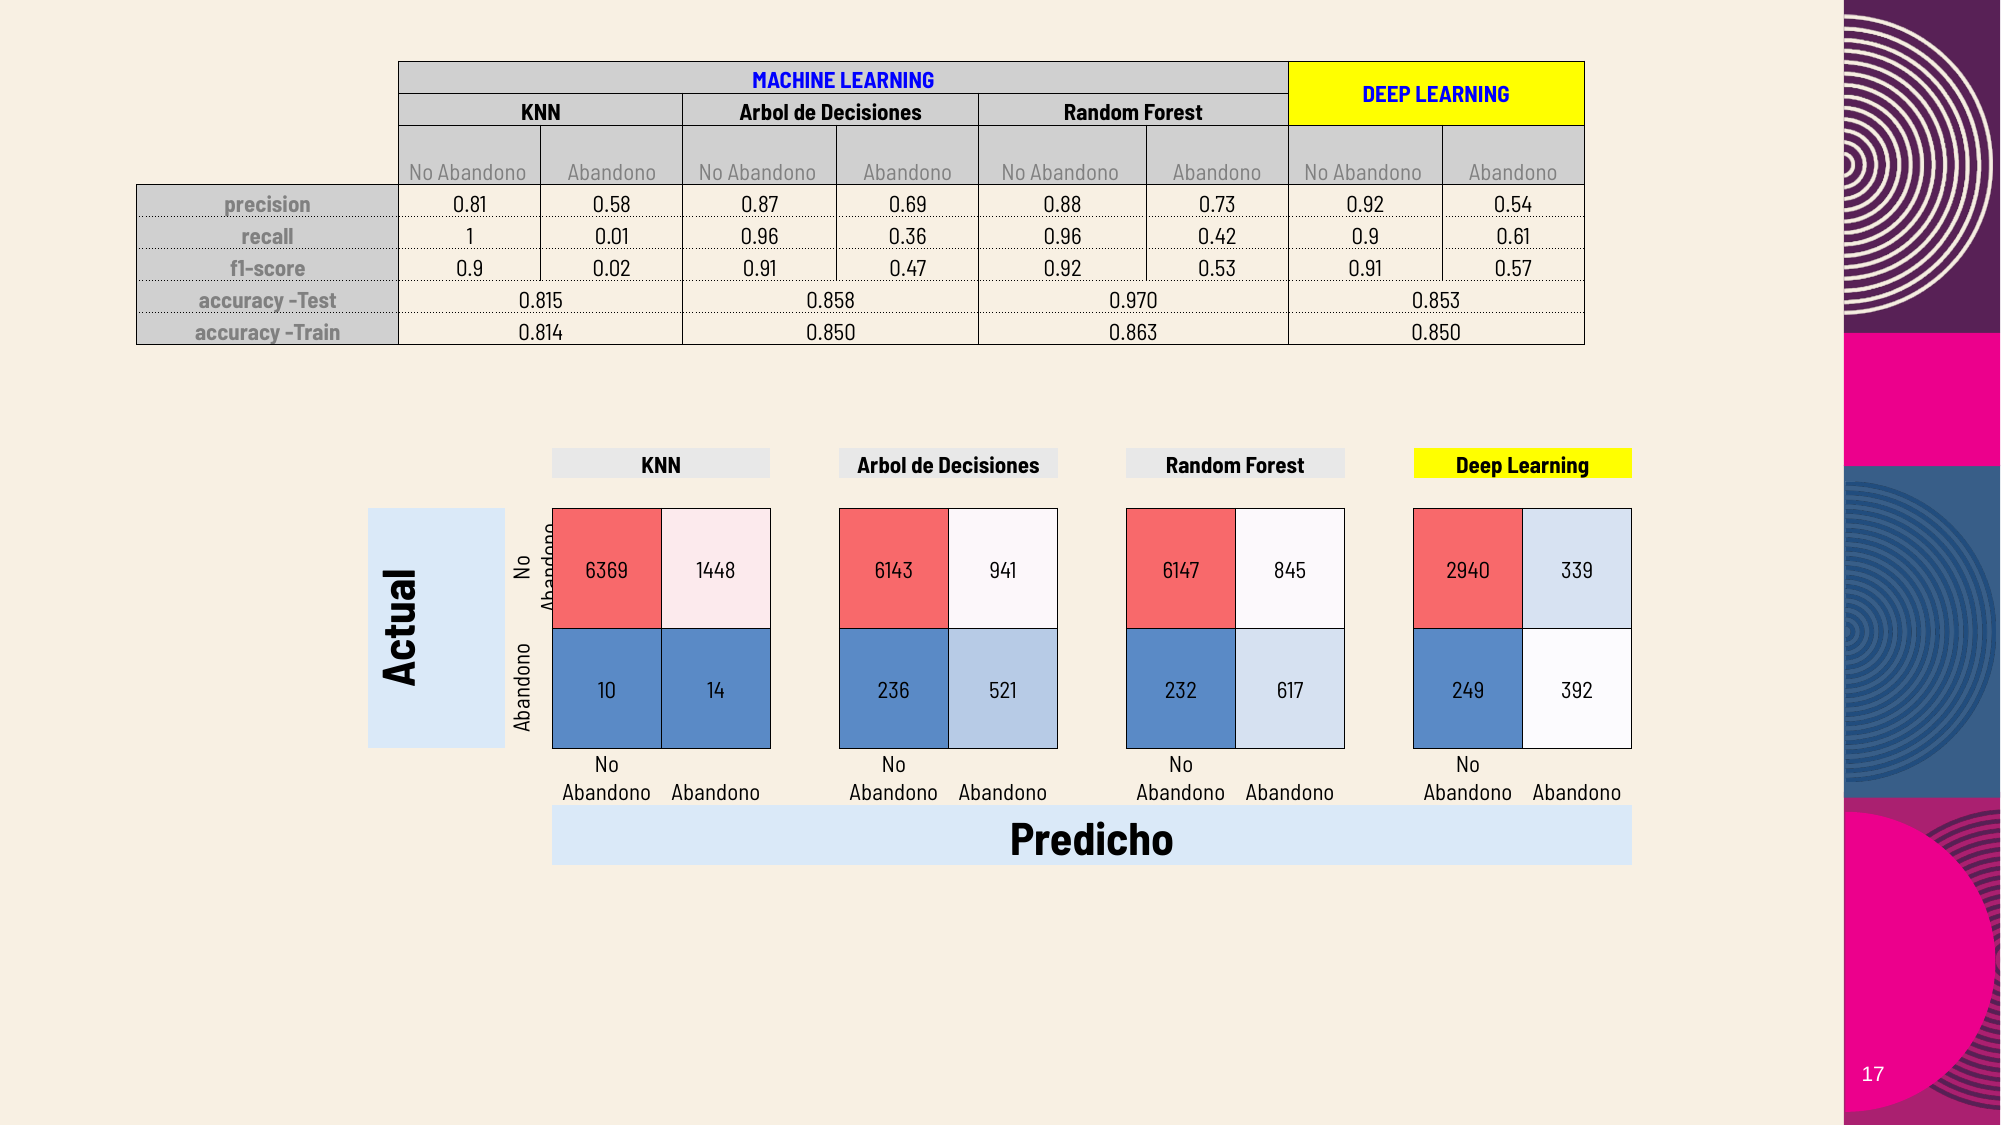

|  | MACHINE LEARNING |  |  |  |  |  | DEEP LEARNING |  |
| --- | --- | --- | --- | --- | --- | --- | --- | --- |
|  | KNN |  | Arbol de Decisiones |  | Random Forest |  |  |  |
|  | No Abandono | Abandono | No Abandono | Abandono | No Abandono | Abandono | No Abandono | Abandono |
| precision | 0.81 | 0.58 | 0.87 | 0.69 | 0.88 | 0.73 | 0.92 | 0.54 |
| recall | 1 | 0.01 | 0.96 | 0.36 | 0.96 | 0.42 | 0.9 | 0.61 |
| f1-score | 0.9 | 0.02 | 0.91 | 0.47 | 0.92 | 0.53 | 0.91 | 0.57 |
| accuracy -Test | 0.815 |  | 0.858 |  | 0.970 |  | 0.853 |  |
| accuracy -Train | 0.814 |  | 0.850 |  | 0.863 |  | 0.850 |  |
|  |  | KNN |  |  |  |  | Arbol de Decisiones |  |  |  |  | Random Forest |  |  |  |  | Deep Learning |  |  |  |
| --- | --- | --- | --- | --- | --- | --- | --- | --- | --- | --- | --- | --- | --- | --- | --- | --- | --- | --- | --- | --- |
|  |  |  |  |  |  |  |  |  |  |  |  |  |  |  |  |  |  |  |  |  |
| Actual | No Abandono | 6369 |  | 1448 |  |  | 6143 |  | 941 |  |  | 6147 |  | 845 |  |  | 2940 |  | 339 |  |
|  |  |  |  |  |  |  |  |  |  |  |  |  |  |  |  |  |  |  |  |  |
|  |  |  |  |  |  |  |  |  |  |  |  |  |  |  |  |  |  |  |  |  |
|  |  |  |  |  |  |  |  |  |  |  |  |  |  |  |  |  |  |  |  |  |
|  | Abandono | 10 |  | 14 |  |  | 236 |  | 521 |  |  | 232 |  | 617 |  |  | 249 |  | 392 |  |
|  |  |  |  |  |  |  |  |  |  |  |  |  |  |  |  |  |  |  |  |  |
|  |  |  |  |  |  |  |  |  |  |  |  |  |  |  |  |  |  |  |  |  |
|  |  |  |  |  |  |  |  |  |  |  |  |  |  |  |  |  |  |  |  |  |
|  |  | No Abandono |  | Abandono |  |  | No Abandono |  | Abandono |  |  | No Abandono |  | Abandono |  |  | No Abandono |  | Abandono |  |
|  |  | Predicho |  |  |  |  |  |  |  |  |  |  |  |  |  |  |  |  |  |  |
|  |  |  |  |  |  |  |  |  |  |  |  |  |  |  |  |  |  |  |  |  |
17